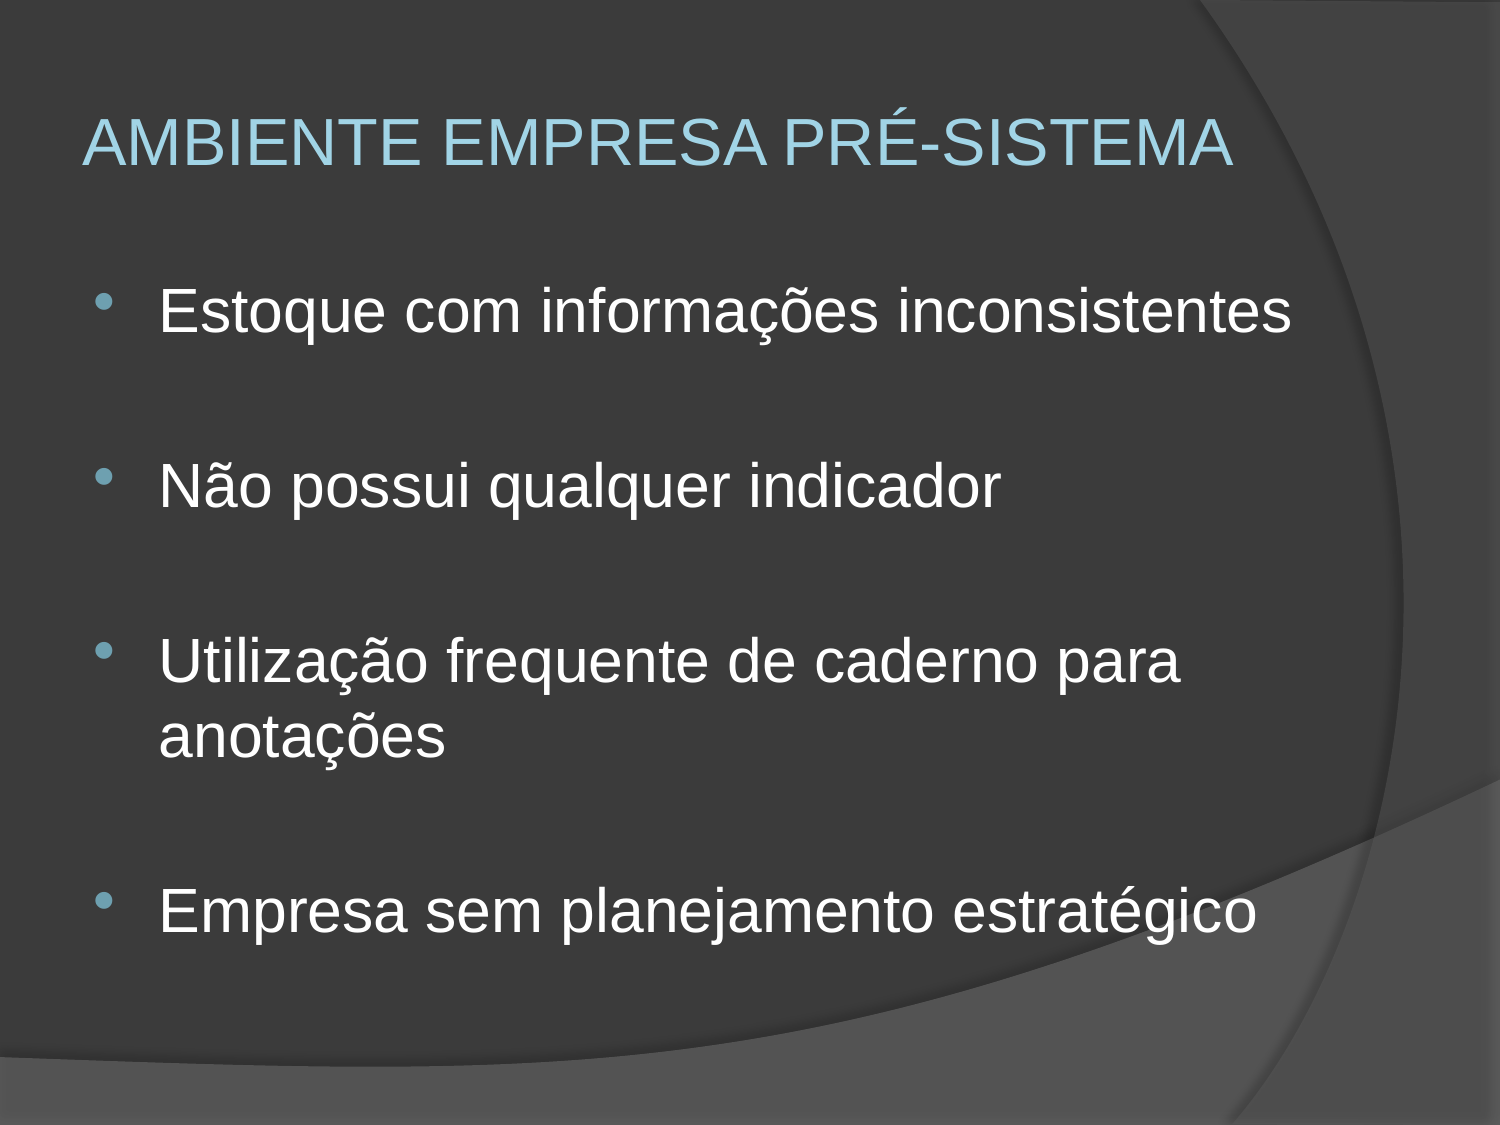

# AMBIENTE EMPRESA PRÉ-SISTEMA
Estoque com informações inconsistentes

Não possui qualquer indicador

Utilização frequente de caderno para anotações

Empresa sem planejamento estratégico